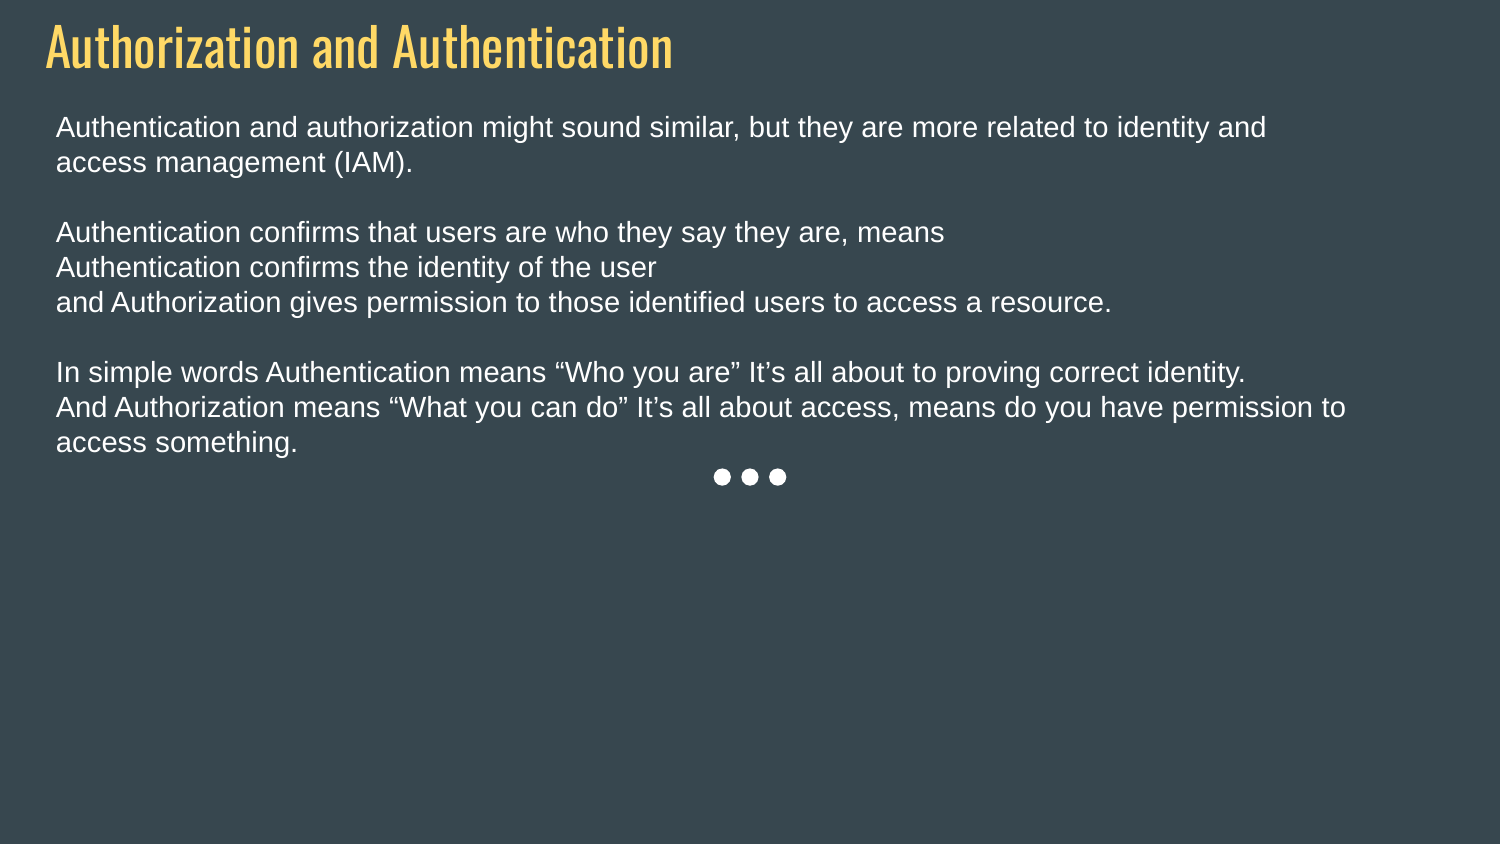

# Authorization and Authentication
Authentication and authorization might sound similar, but they are more related to identity and
access management (IAM).

Authentication confirms that users are who they say they are, means
Authentication confirms the identity of the user
and Authorization gives permission to those identified users to access a resource.

In simple words Authentication means “Who you are” It’s all about to proving correct identity.
And Authorization means “What you can do” It’s all about access, means do you have permission to
access something.